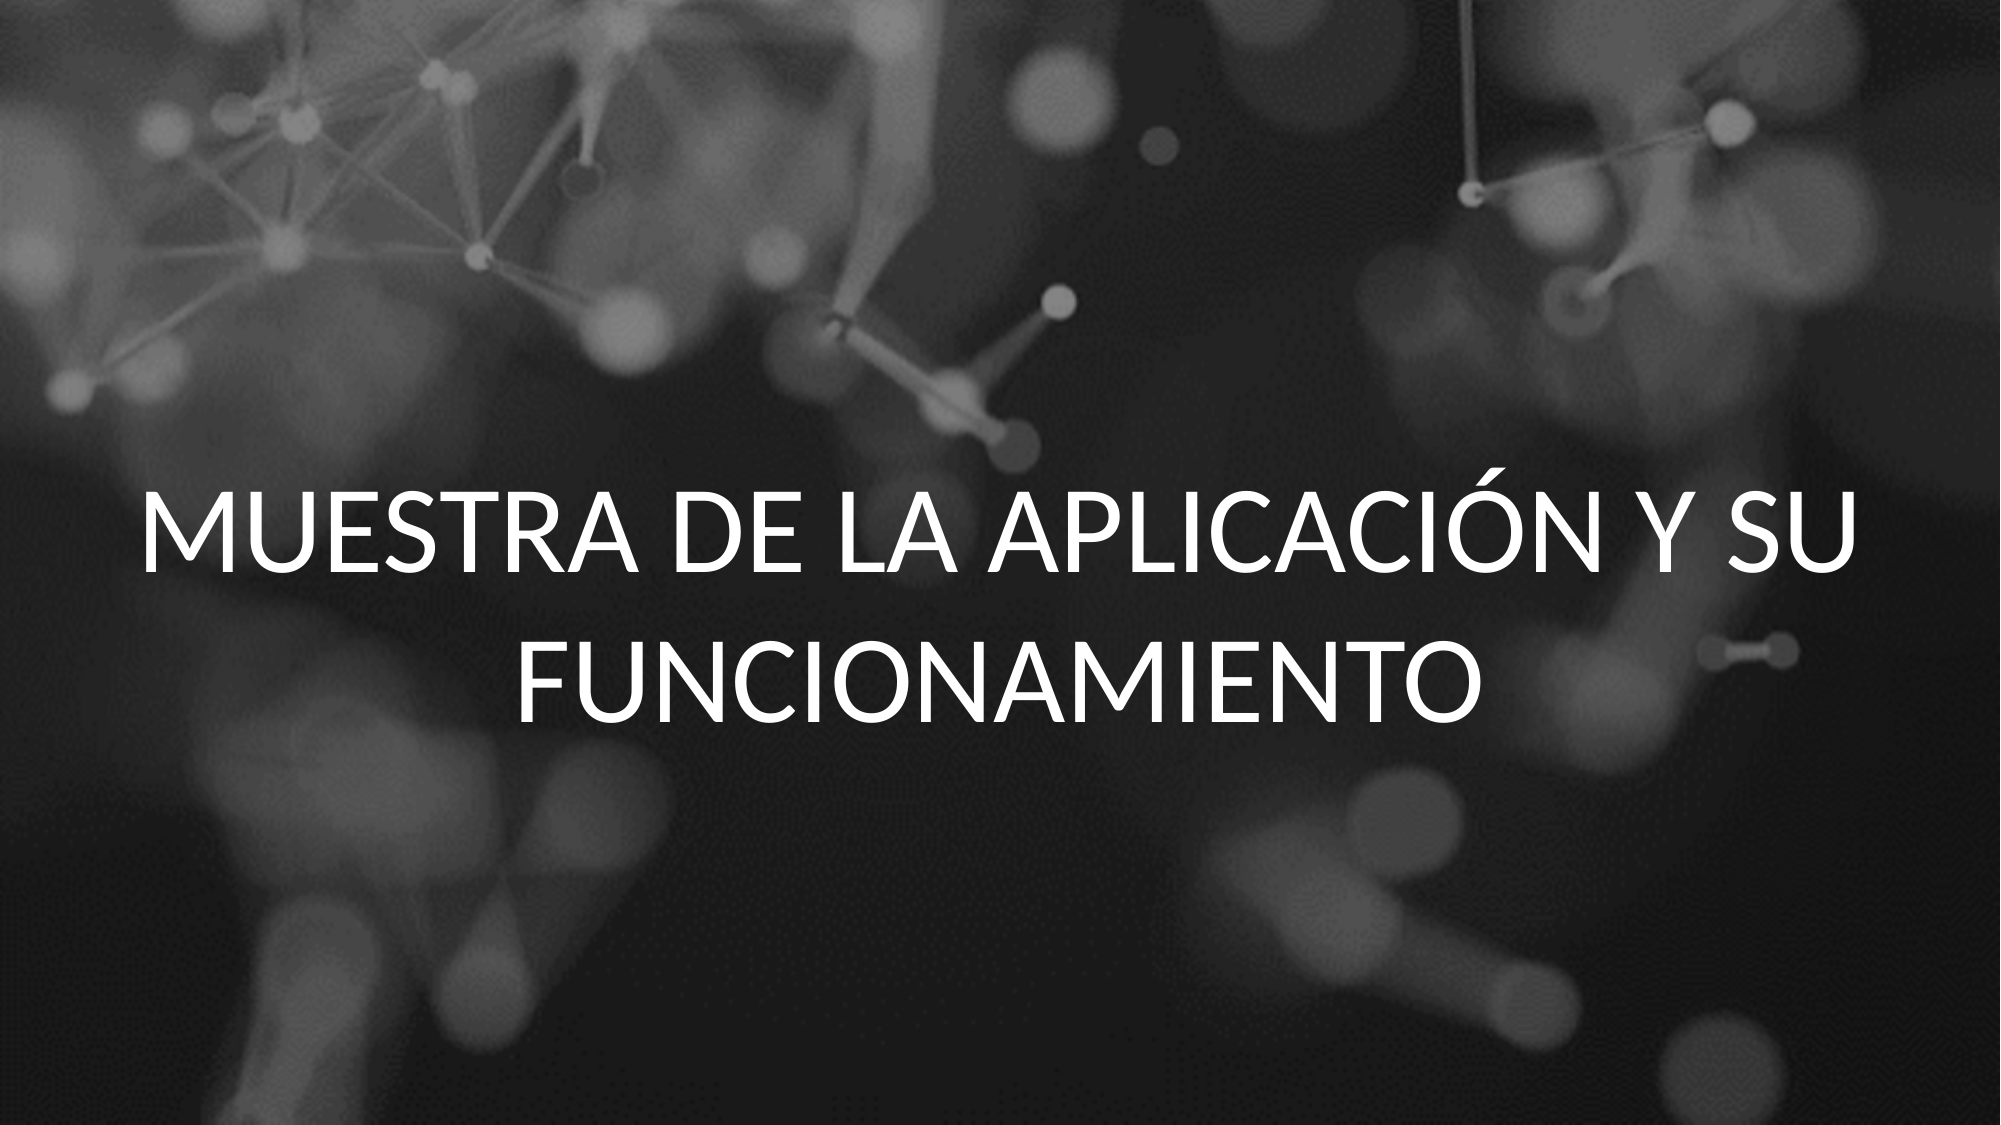

# Muestra de la aplicación y su funcionamiento